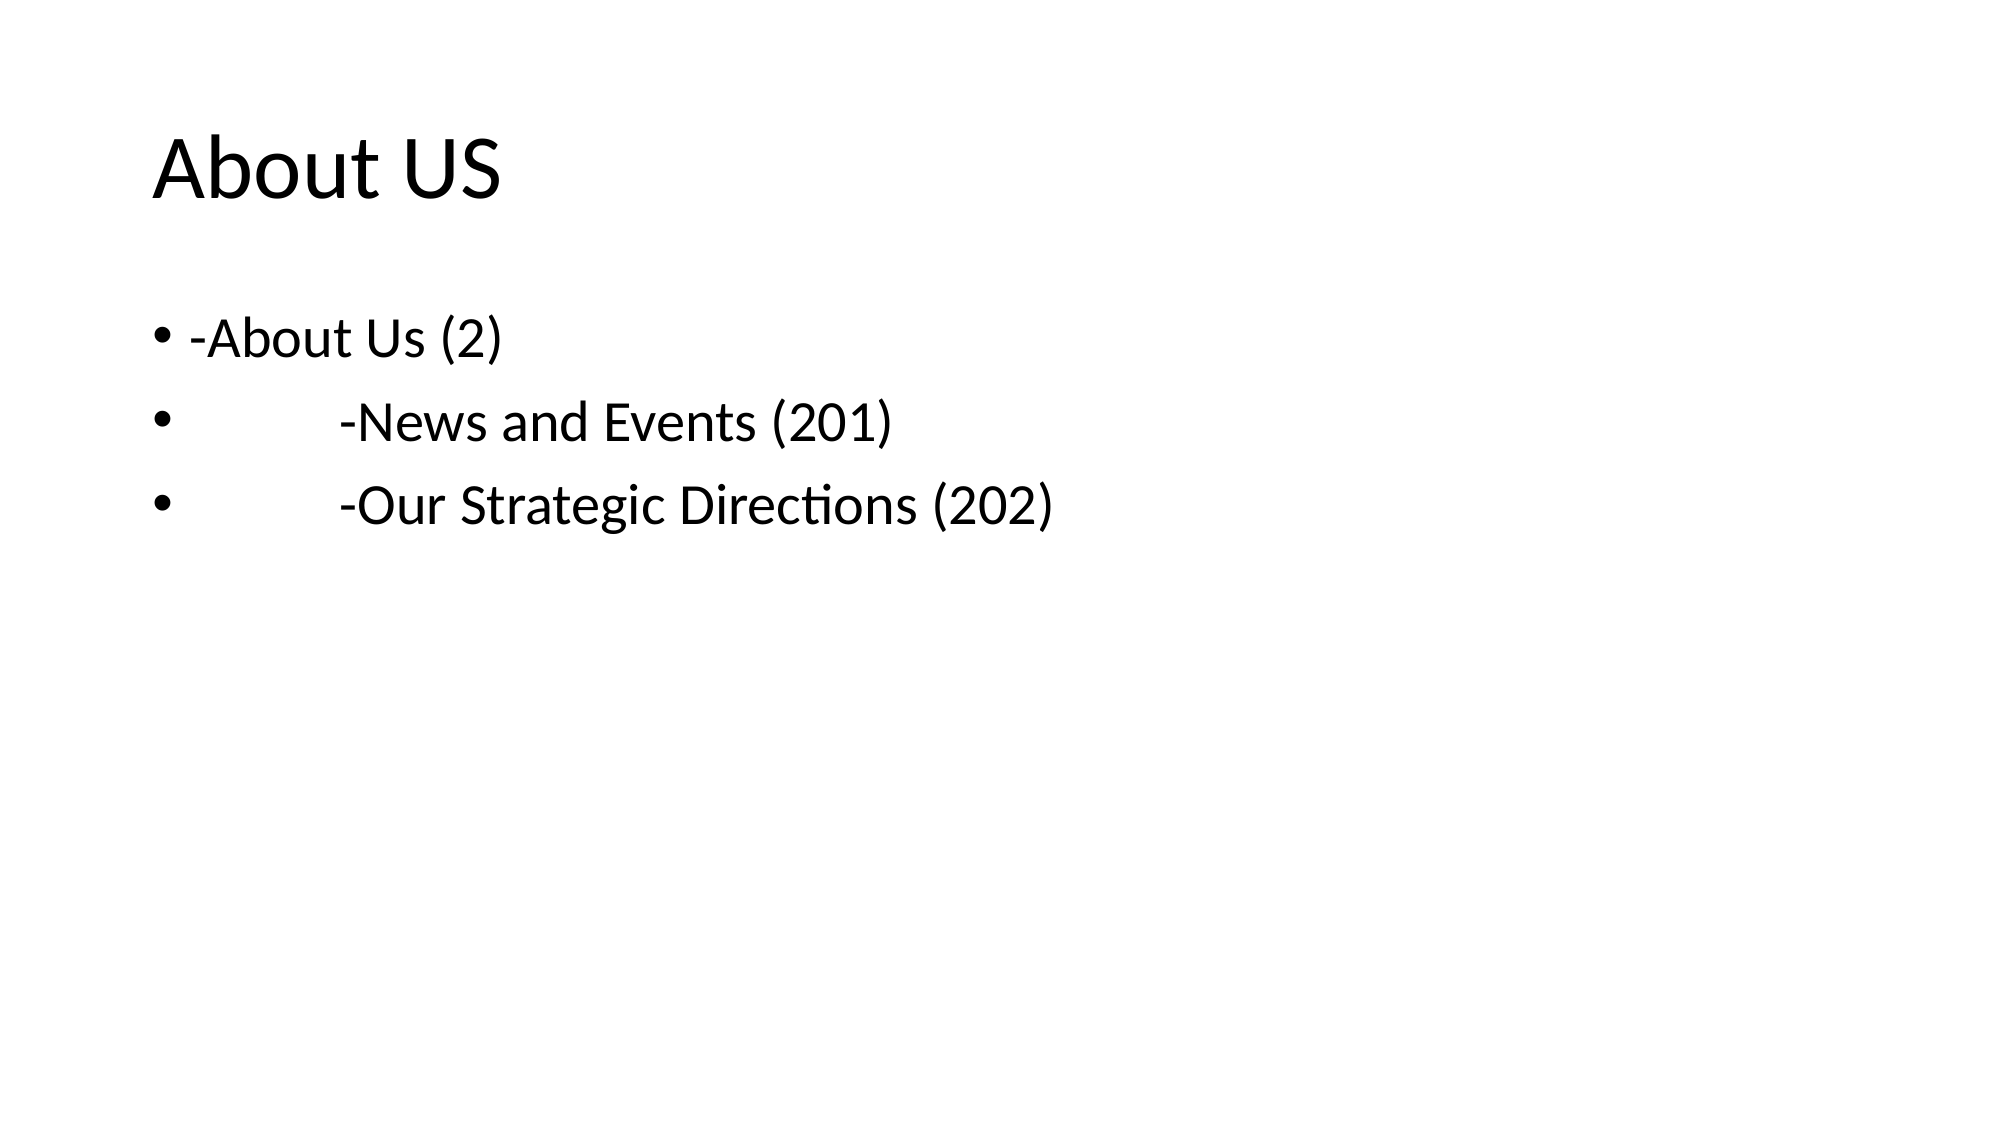

# About US
-About Us (2)
	-News and Events (201)
	-Our Strategic Directions (202)